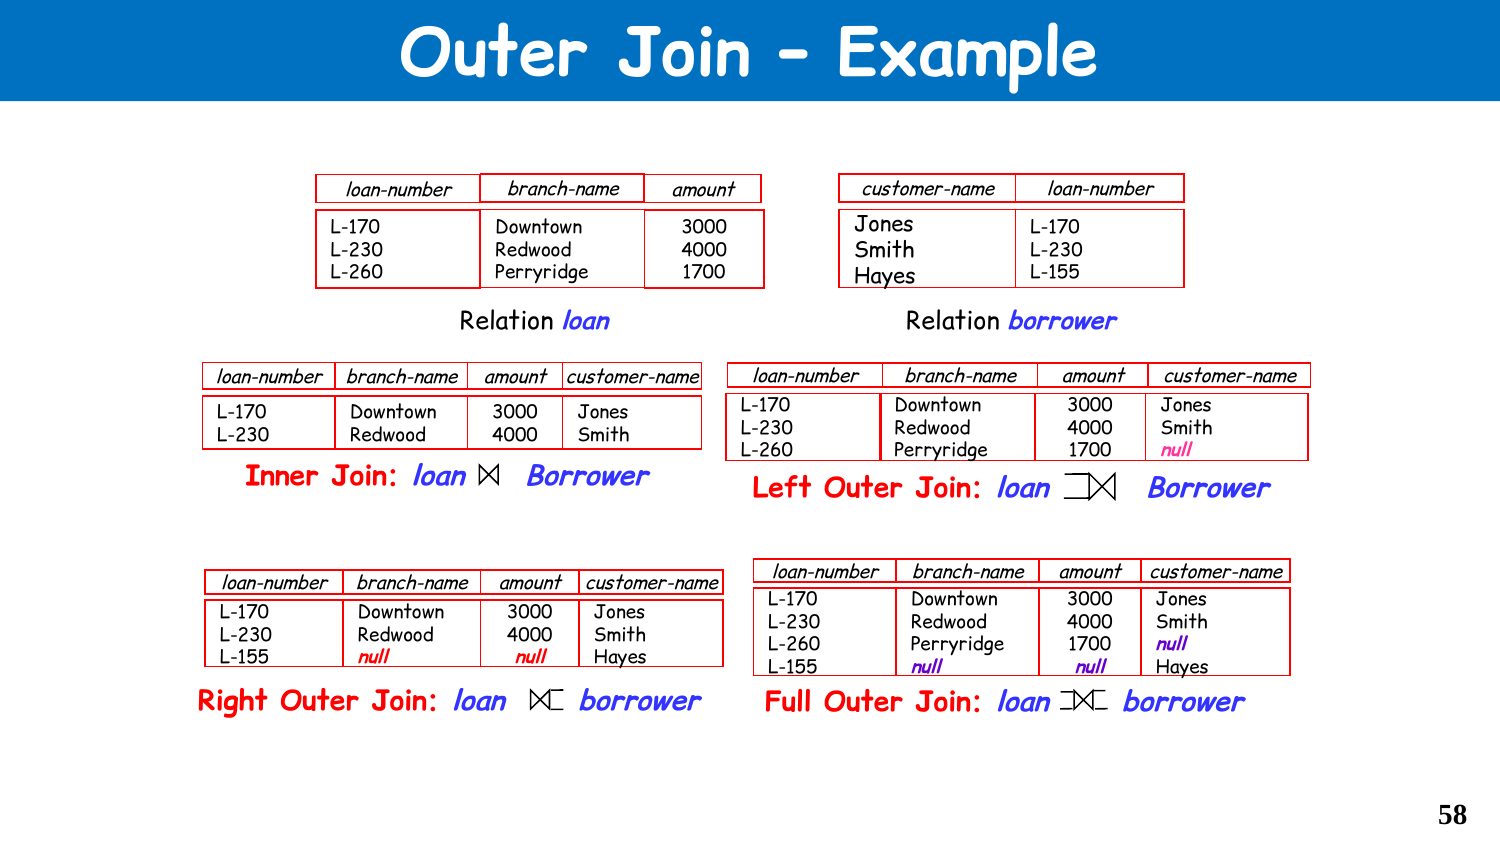

# Outer Join – Example
branch-name
loan-number
amount
Downtown
Redwood
Perryridge
L-170
L-230
L-260
3000
4000
1700
customer-name
loan-number
Jones
Smith
Hayes
L-170
L-230
L-155
Relation loan
Relation borrower
loan-number
branch-name
amount
customer-name
L-170
L-230
Downtown
Redwood
3000
4000
Jones
Smith
loan-number
branch-name
amount
customer-name
L-170
L-230
L-260
Downtown
Redwood
Perryridge
3000
4000
1700
Jones
Smith
null
Inner Join: loan     Borrower
Left Outer Join: loan        Borrower

loan-number
branch-name
amount
customer-name
L-170
L-230
L-260
L-155
Downtown
Redwood
Perryridge
null
3000
4000
1700
null
Jones
Smith
null
Hayes
loan-number
branch-name
amount
customer-name
L-170
L-230
L-155
Downtown
Redwood
null
3000
4000
null
Jones
Smith
Hayes
Right Outer Join: loan      borrower
Full Outer Join: loan      borrower